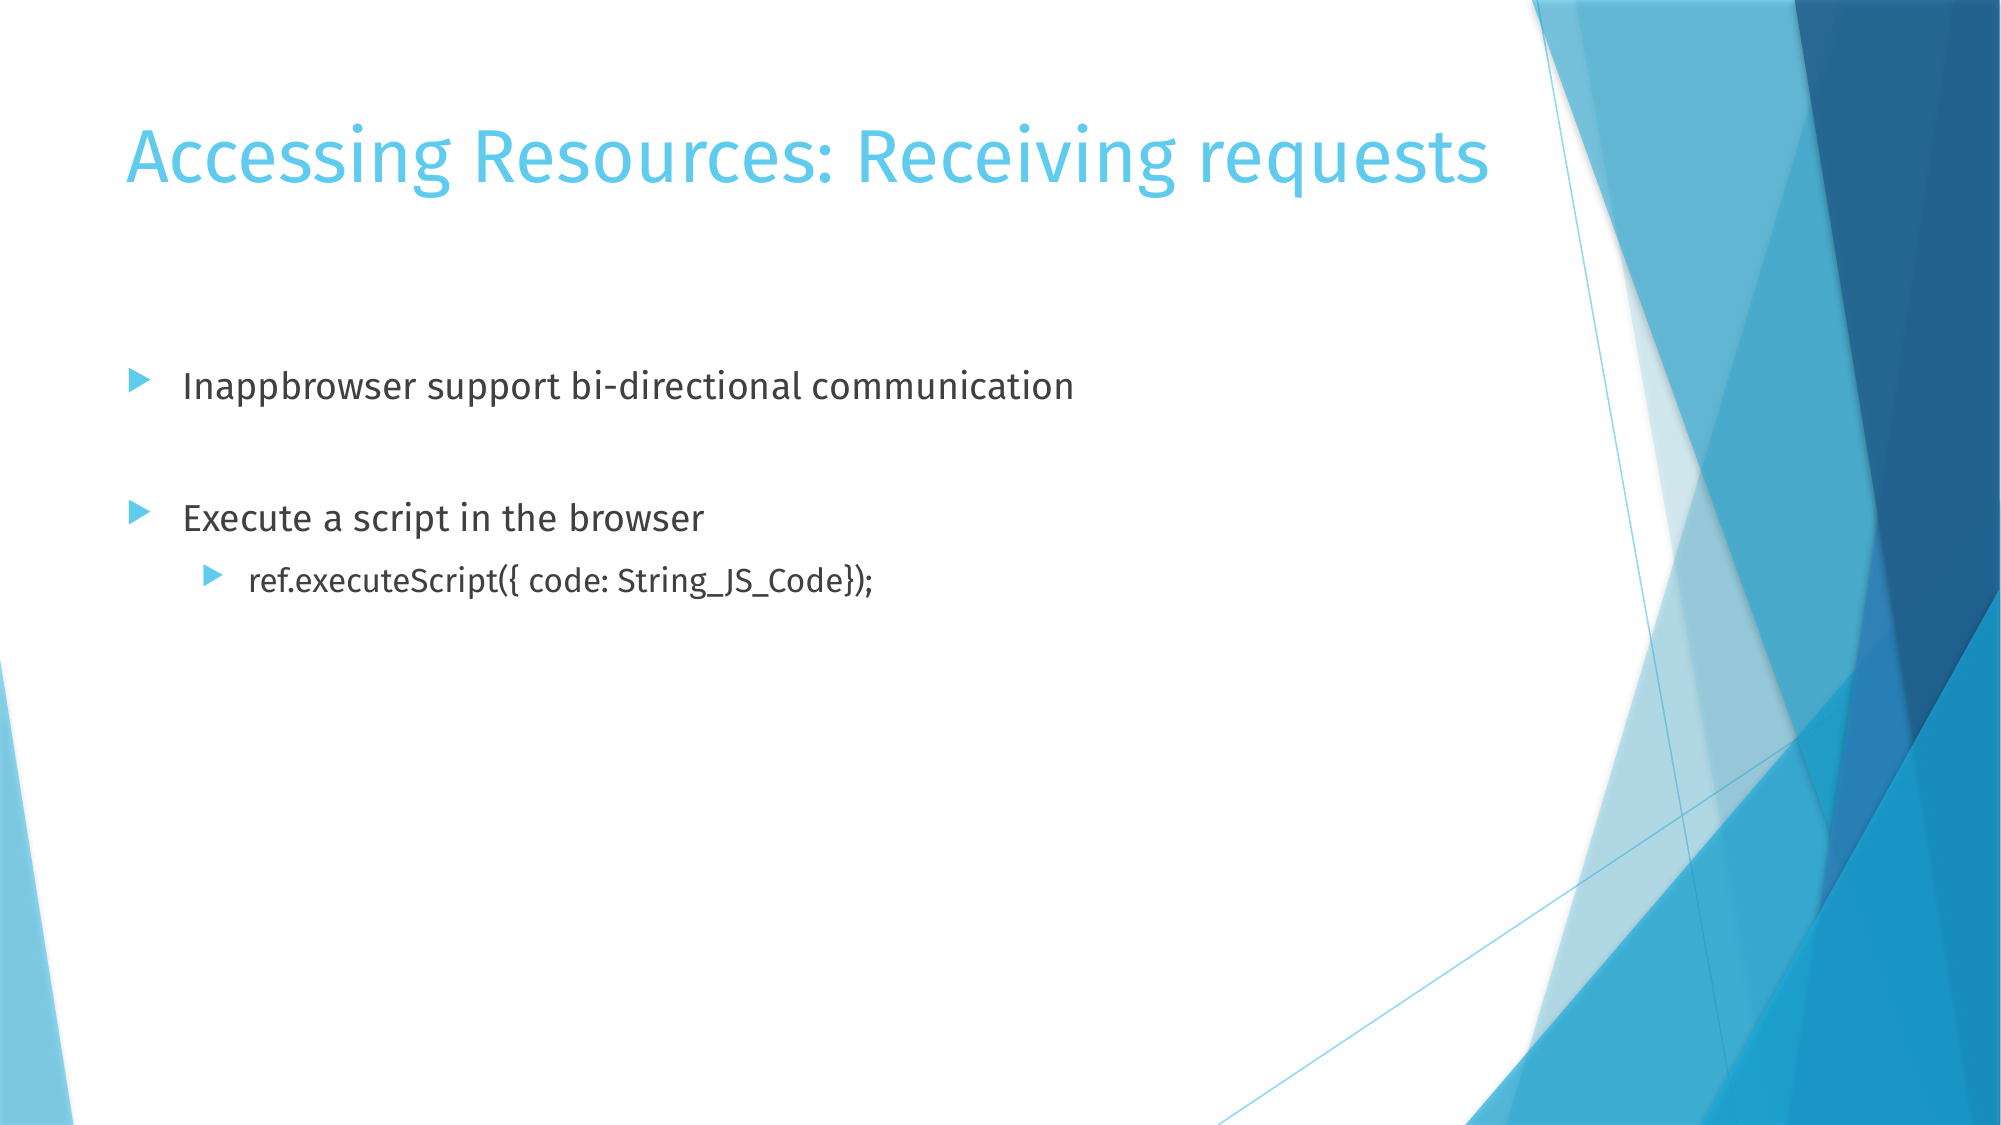

# Accessing Resources: Receiving requests
Inappbrowser support bi-directional communication

Execute a script in the browser
ref.executeScript({ code: String_JS_Code});